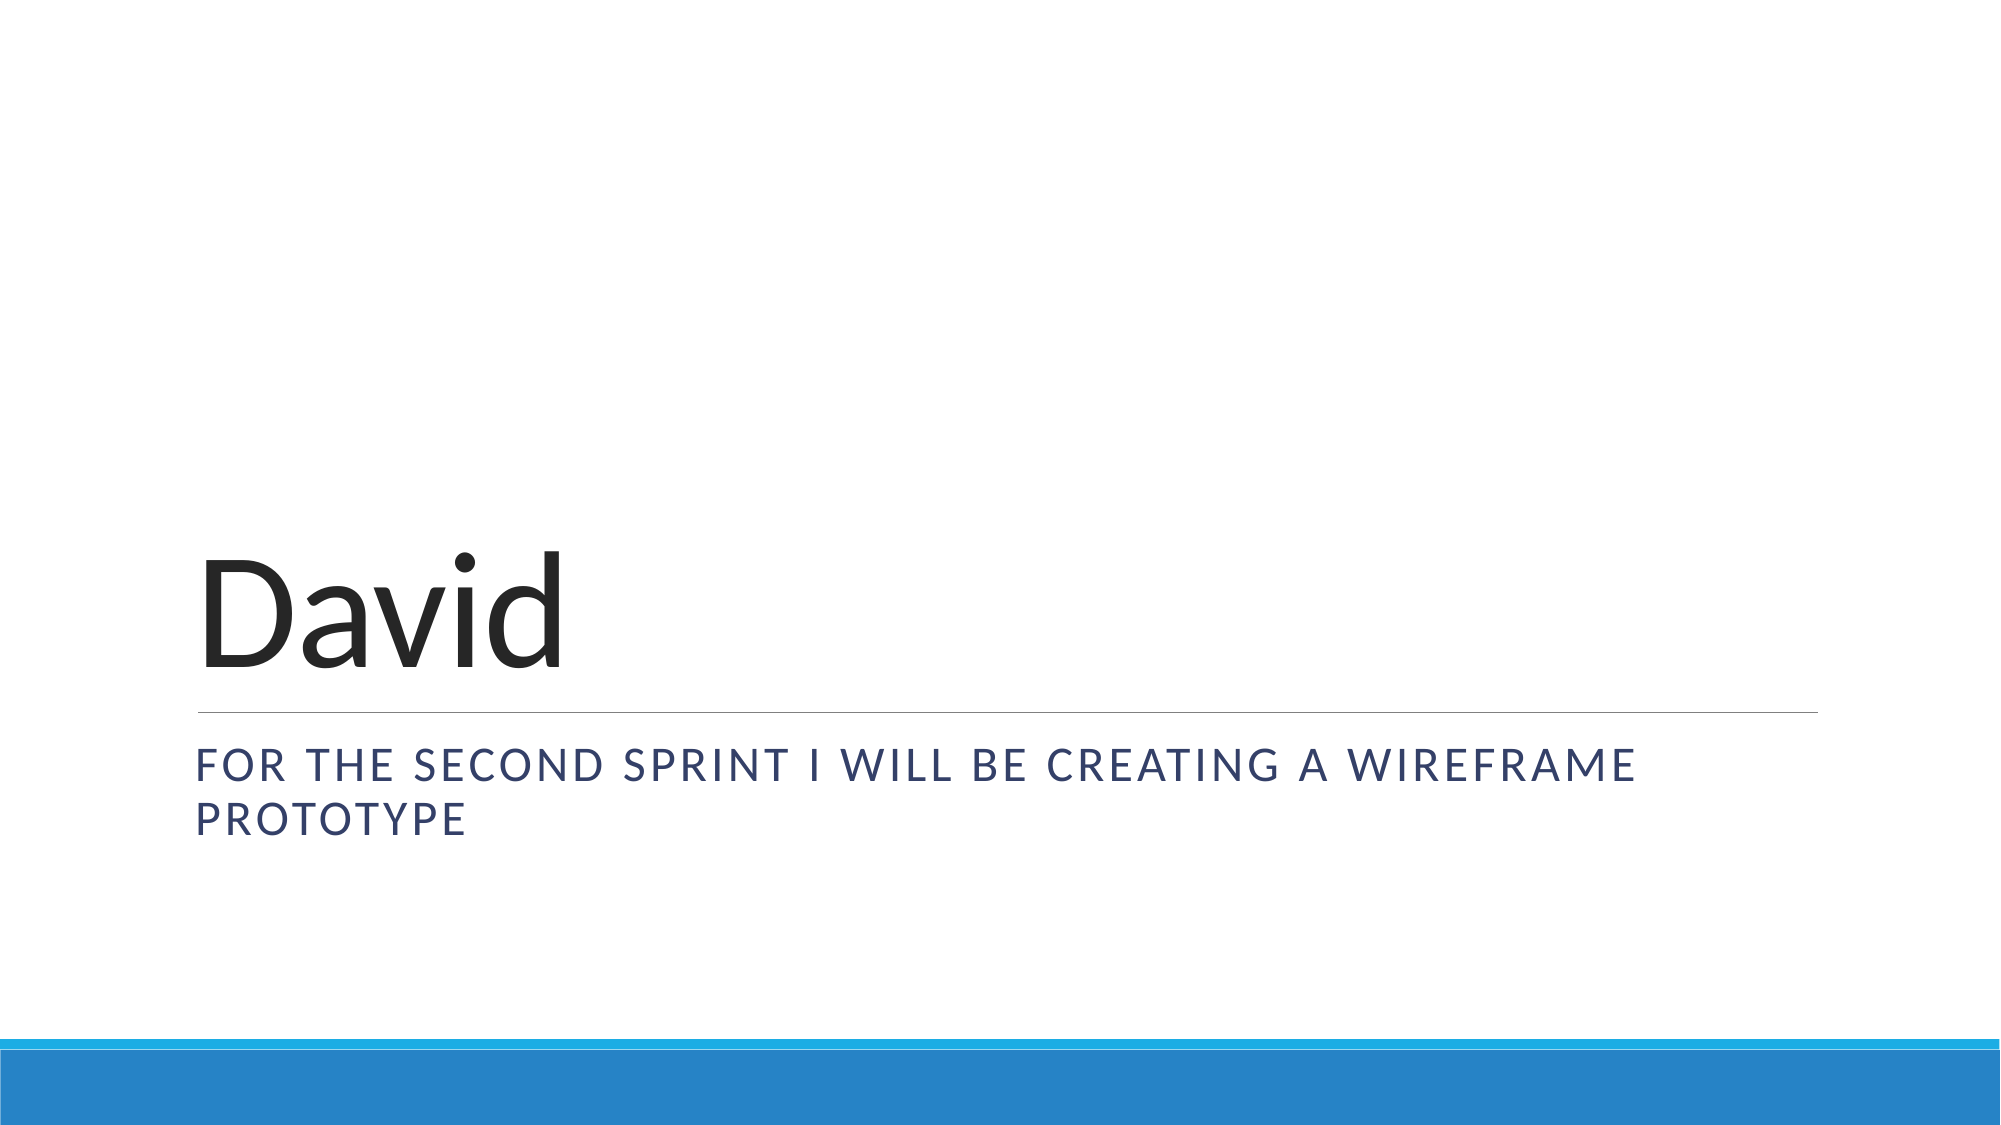

# David
For the SECOND sprint I will BE creating a Wireframe prototype